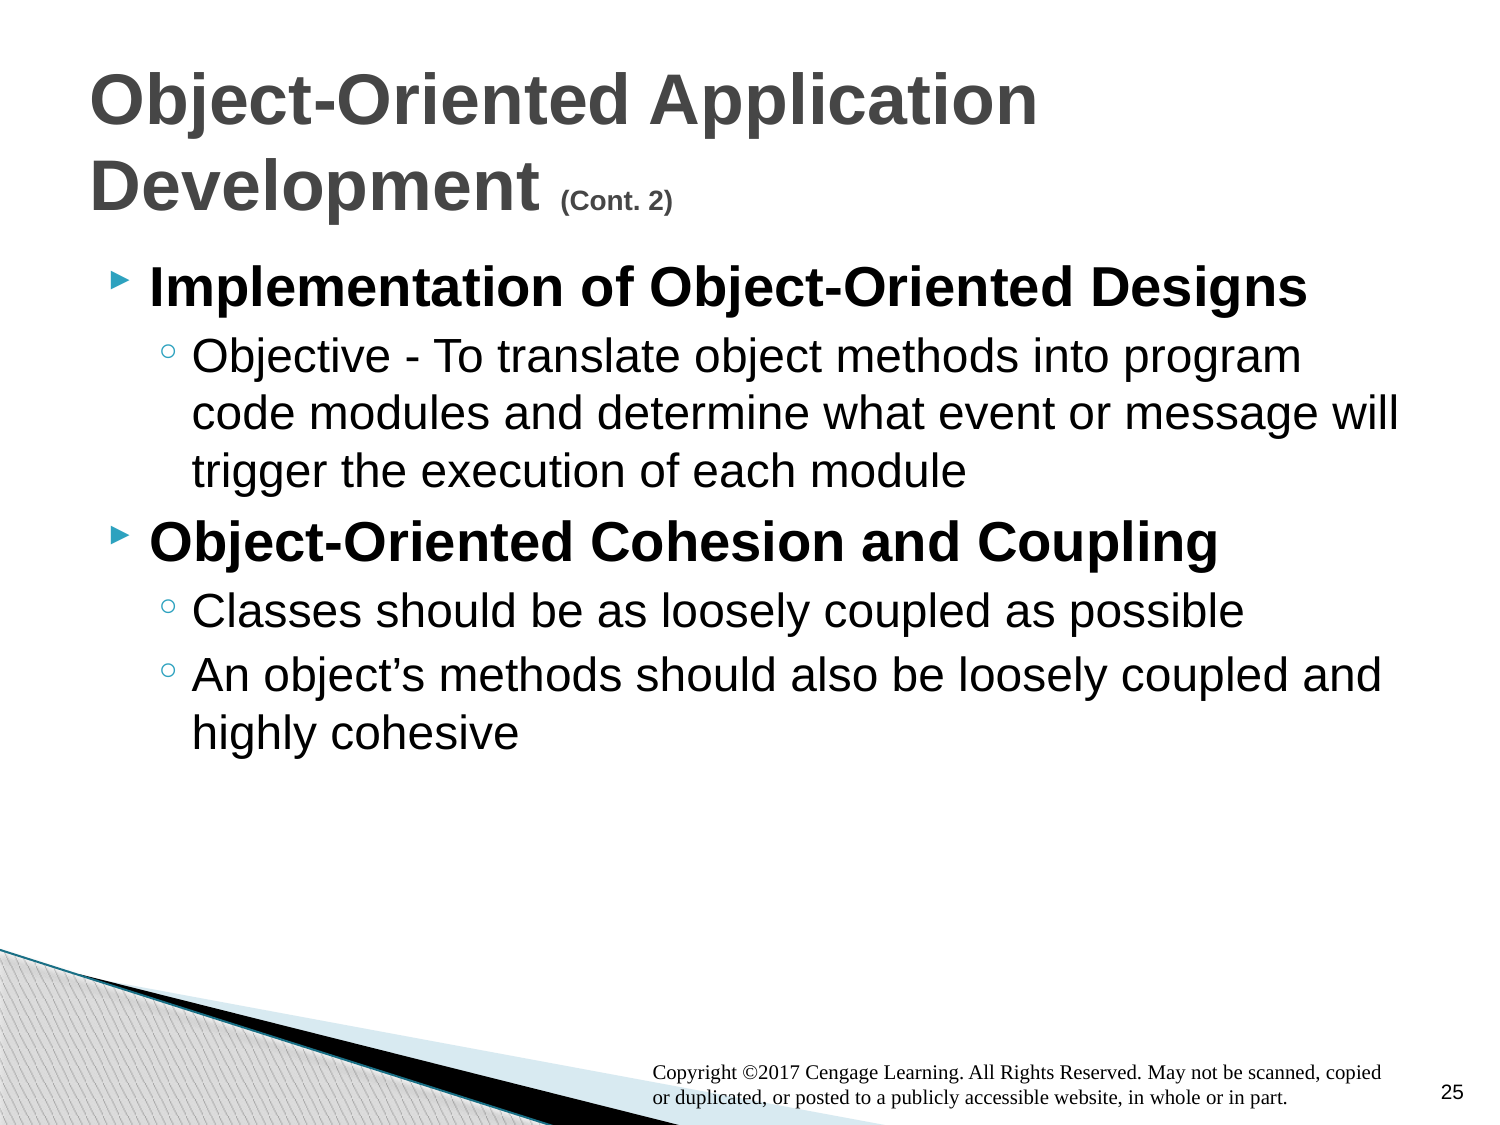

# Object-Oriented Application Development (Cont. 2)
Implementation of Object-Oriented Designs
Objective - To translate object methods into program code modules and determine what event or message will trigger the execution of each module
Object-Oriented Cohesion and Coupling
Classes should be as loosely coupled as possible
An object’s methods should also be loosely coupled and highly cohesive

25